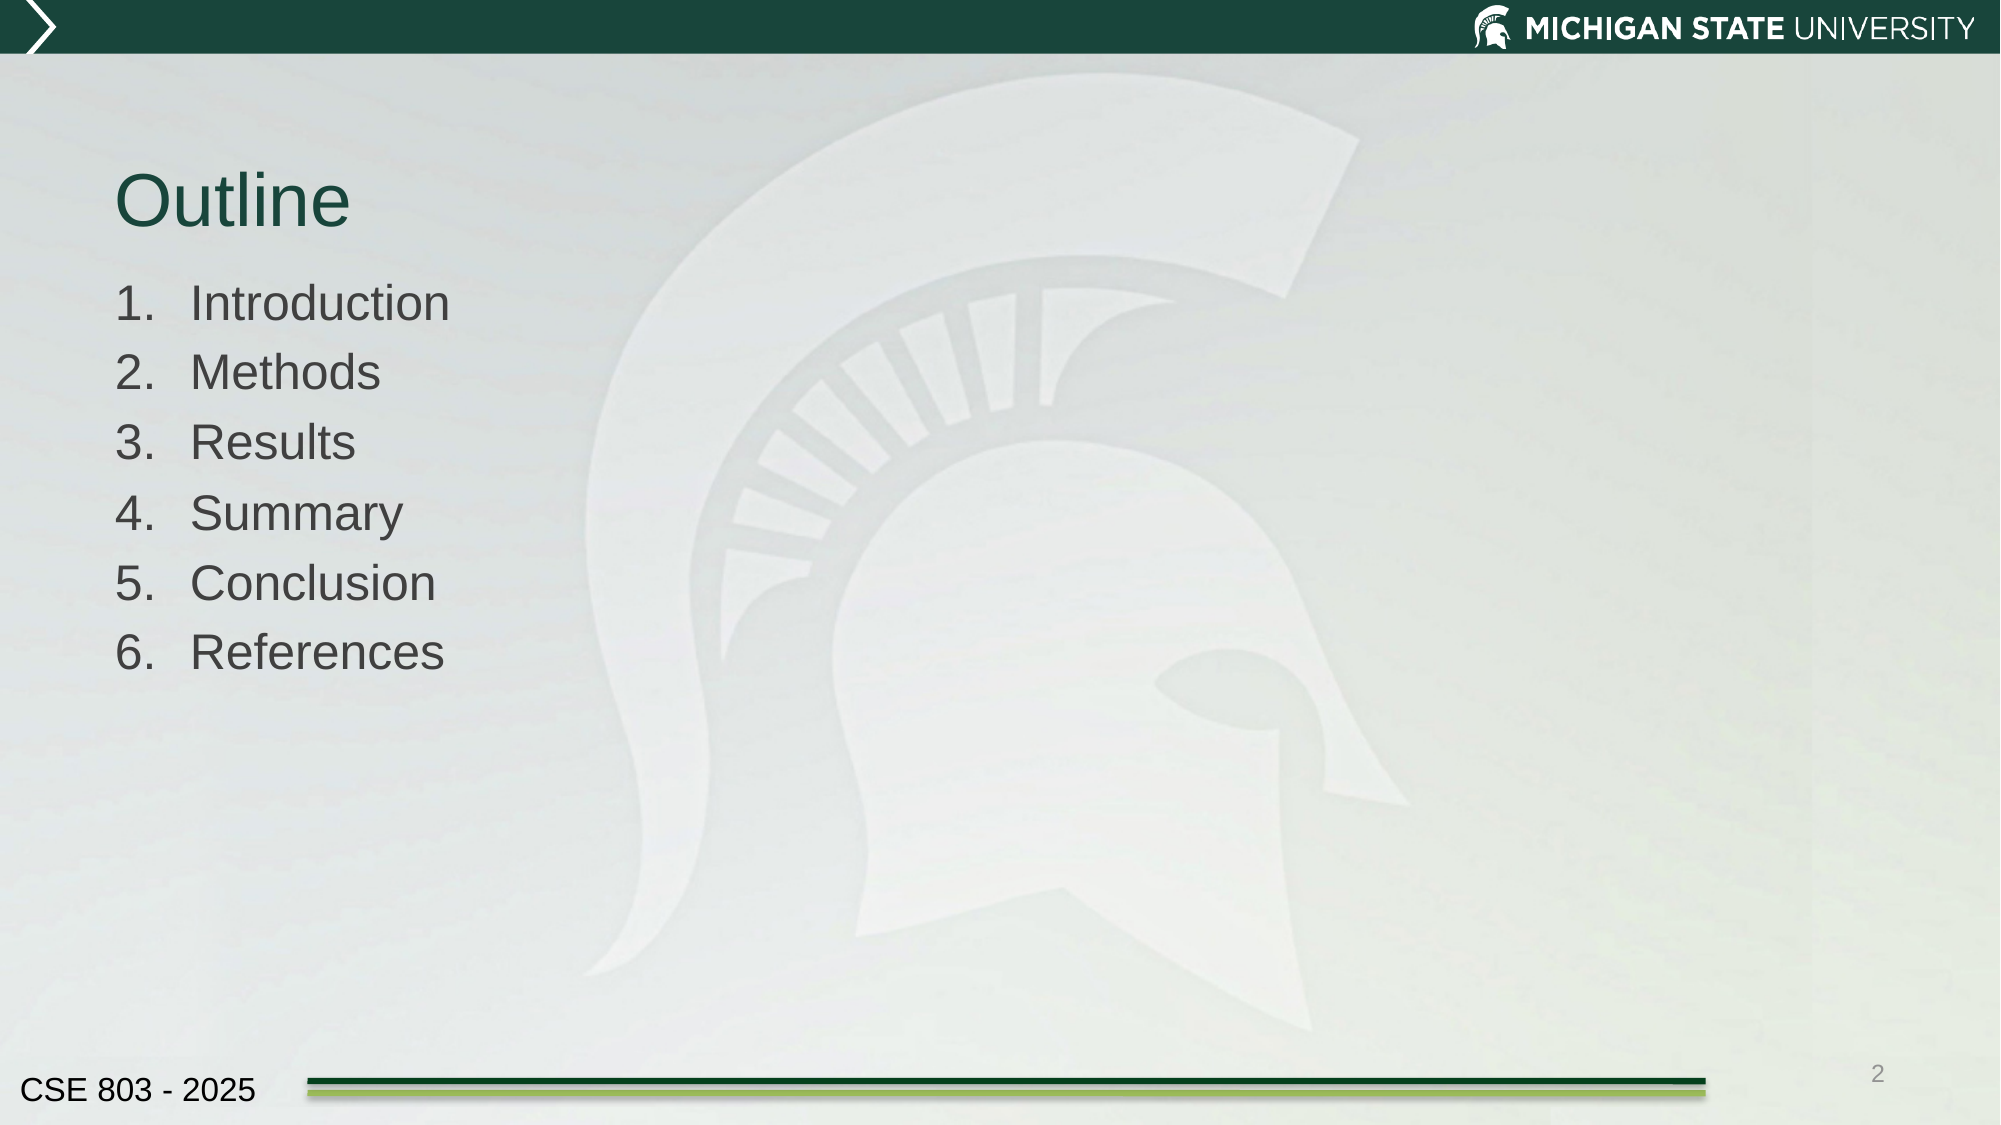

# Outline
Introduction
Methods
Results
Summary
Conclusion
References

2
CSE 803 - 2025